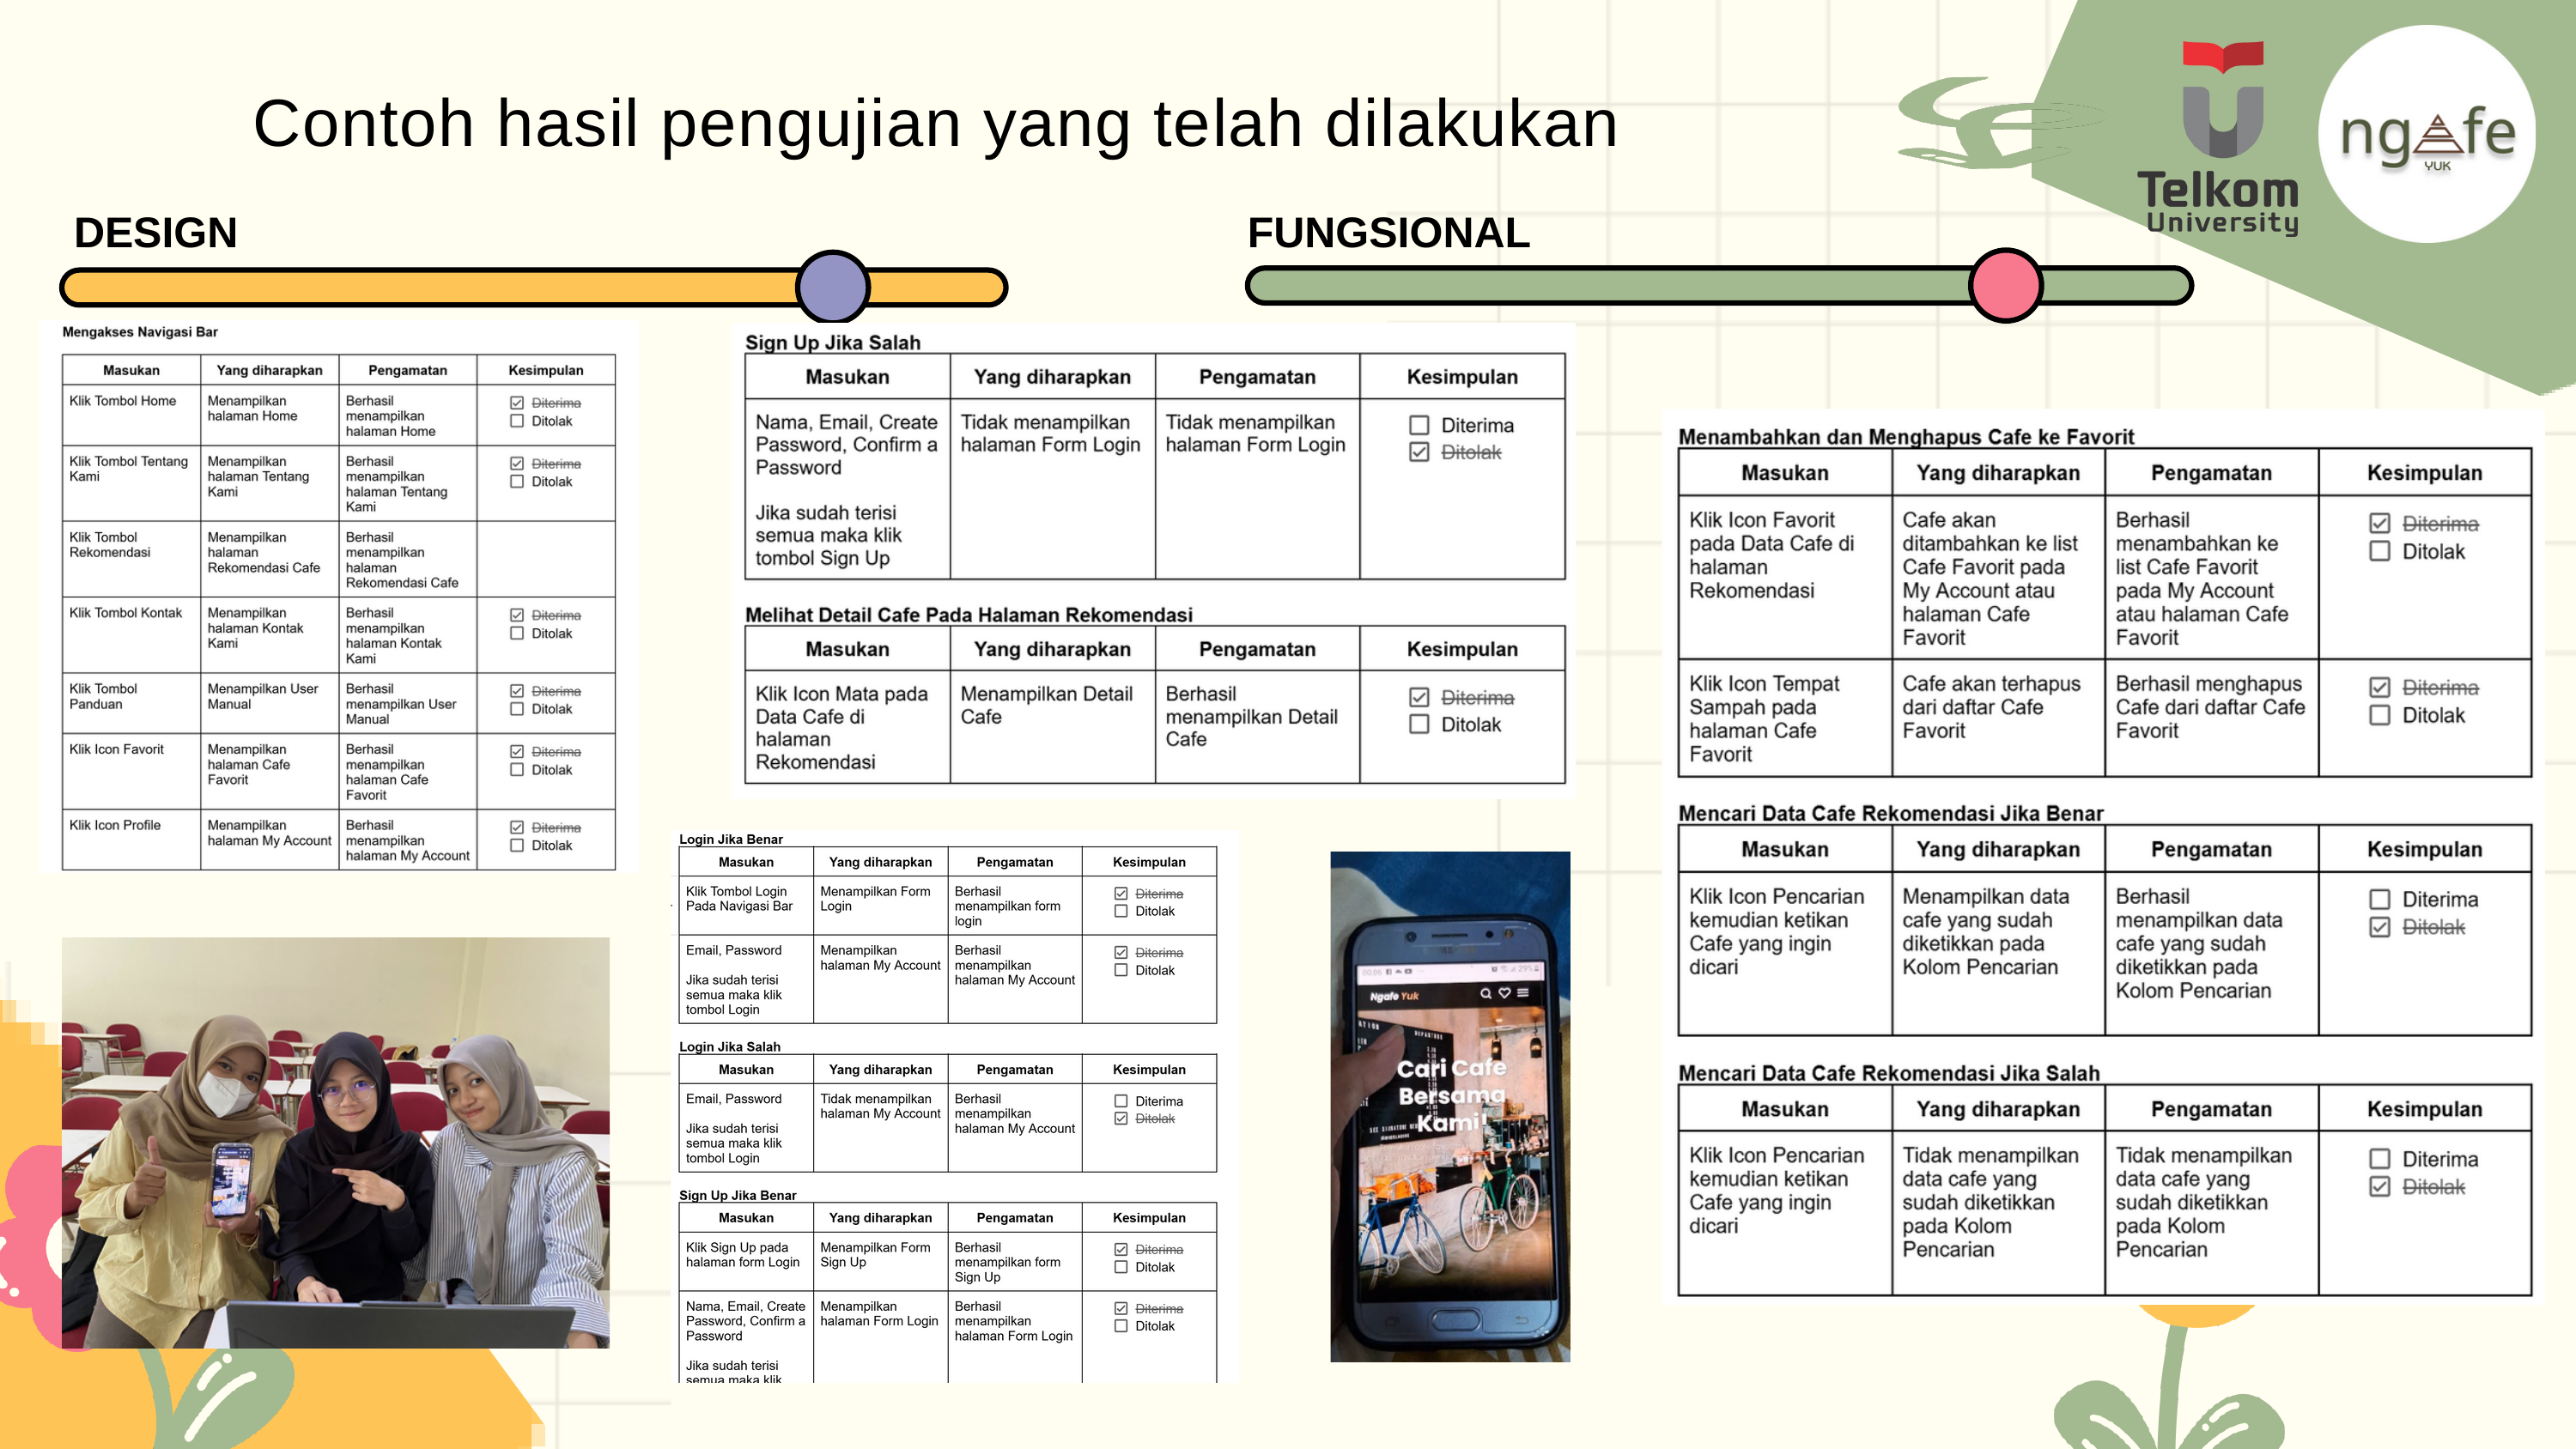

Contoh hasil pengujian yang telah dilakukan
 DESIGN
FUNGSIONAL